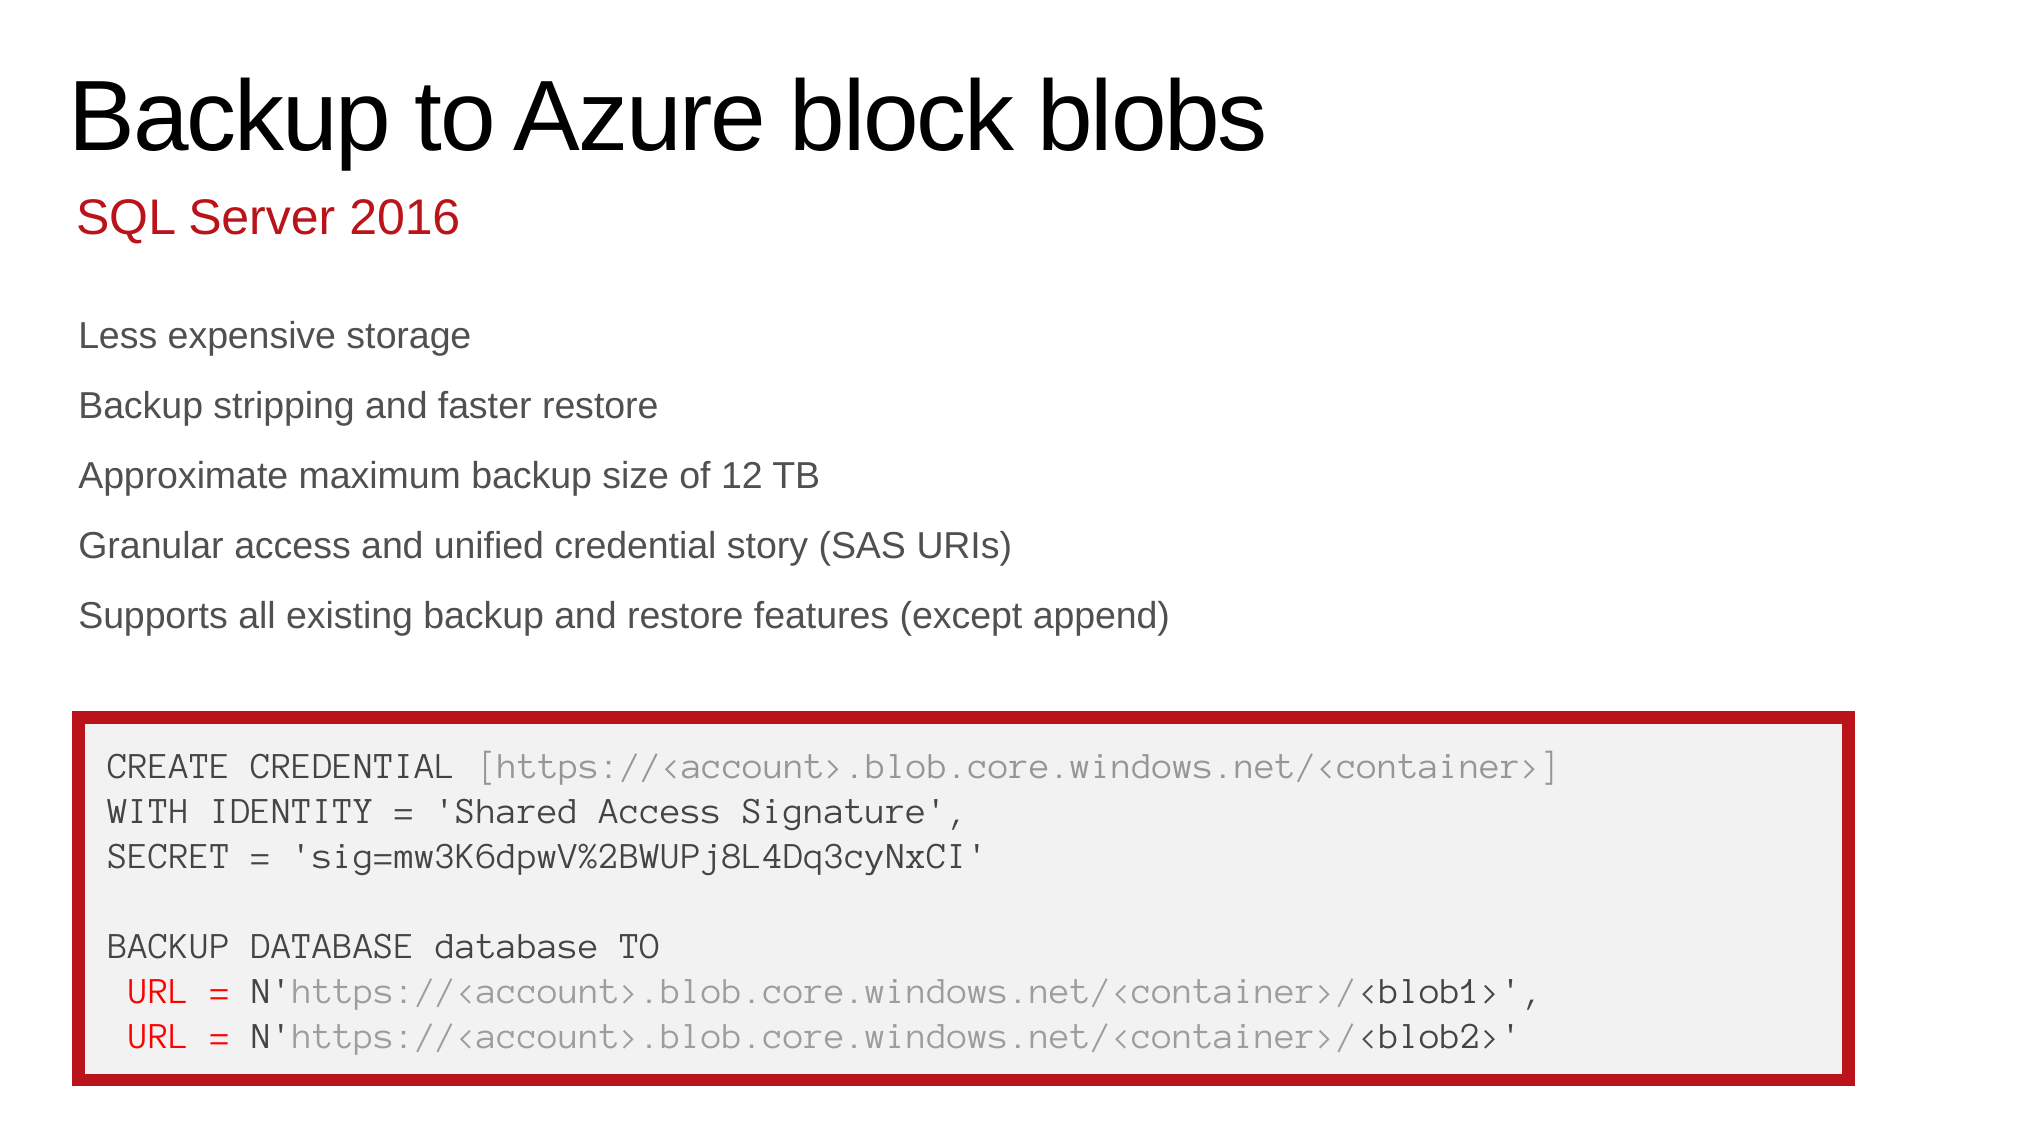

# Backup to Azure block blobs
SQL Server 2016
Less expensive storage
Backup stripping and faster restore
Approximate maximum backup size of 12 TB
Granular access and unified credential story (SAS URIs)
Supports all existing backup and restore features (except append)

CREATE CREDENTIAL [https://<account>.blob.core.windows.net/<container>]
WITH IDENTITY = 'Shared Access Signature',
SECRET = 'sig=mw3K6dpwV%2BWUPj8L4Dq3cyNxCI'

BACKUP DATABASE database TO
 URL = N'https://<account>.blob.core.windows.net/<container>/<blob1>',
 URL = N'https://<account>.blob.core.windows.net/<container>/<blob2>'